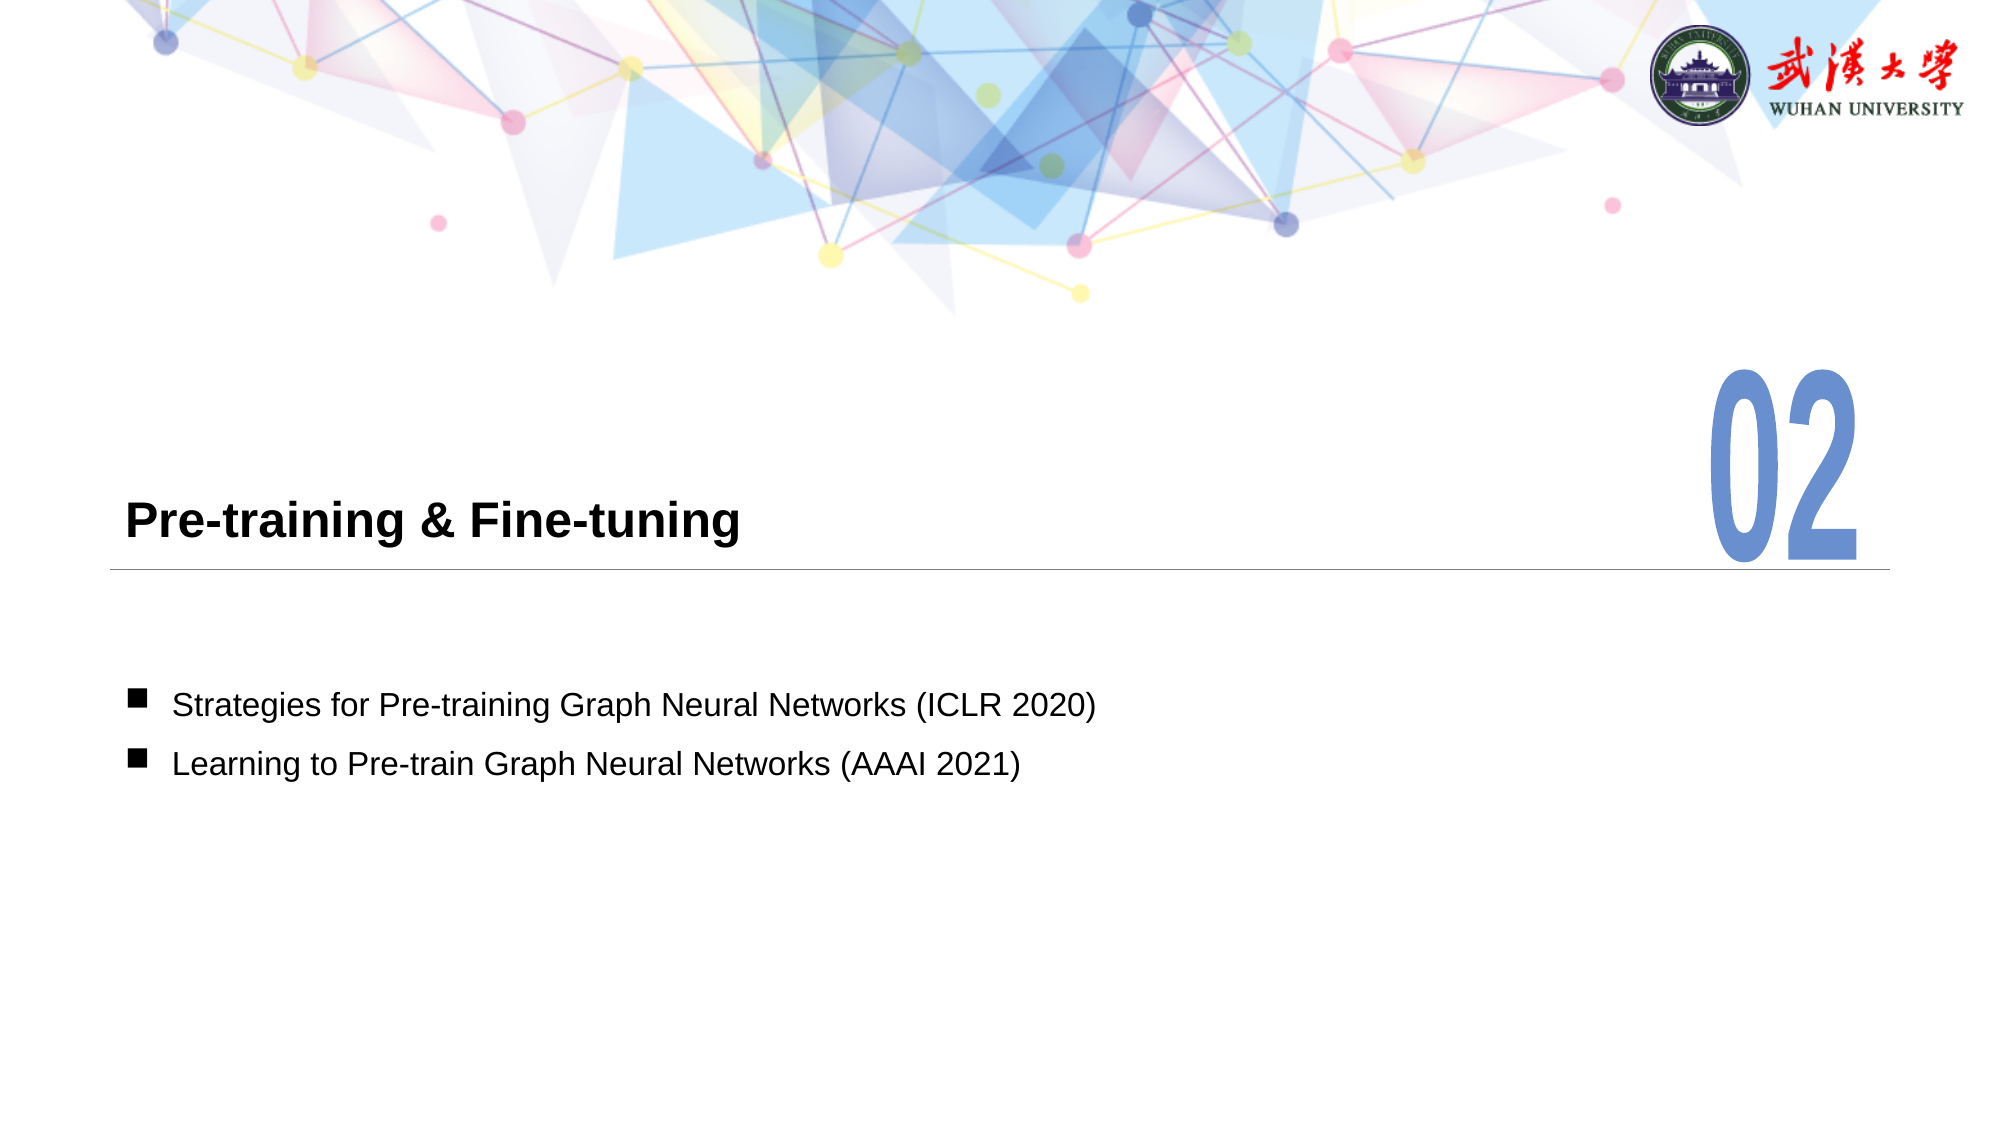

02
# Pre-training & Fine-tuning
Strategies for Pre-training Graph Neural Networks (ICLR 2020)
Learning to Pre-train Graph Neural Networks (AAAI 2021)